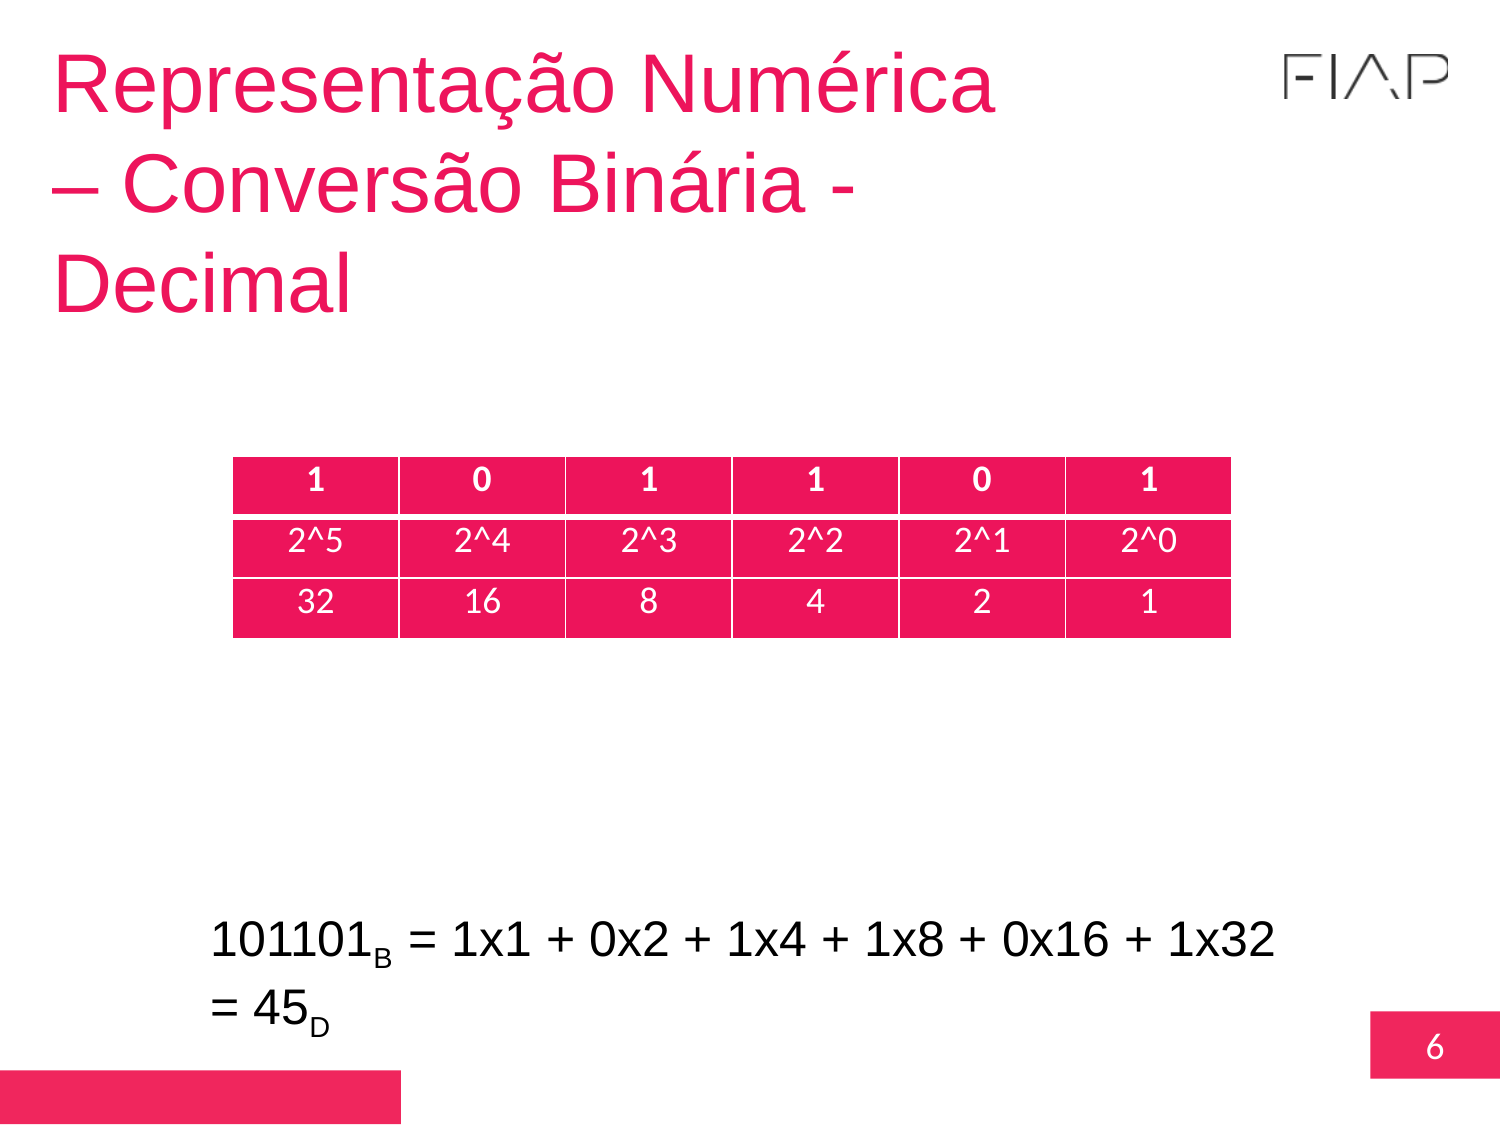

Representação Numérica – Conversão Binária - Decimal
| 1 | 0 | 1 | 1 | 0 | 1 |
| --- | --- | --- | --- | --- | --- |
| 2^5 | 2^4 | 2^3 | 2^2 | 2^1 | 2^0 |
| 32 | 16 | 8 | 4 | 2 | 1 |
101101B  = 1x1 + 0x2 + 1x4 + 1x8 + 0x16 + 1x32 = 45D